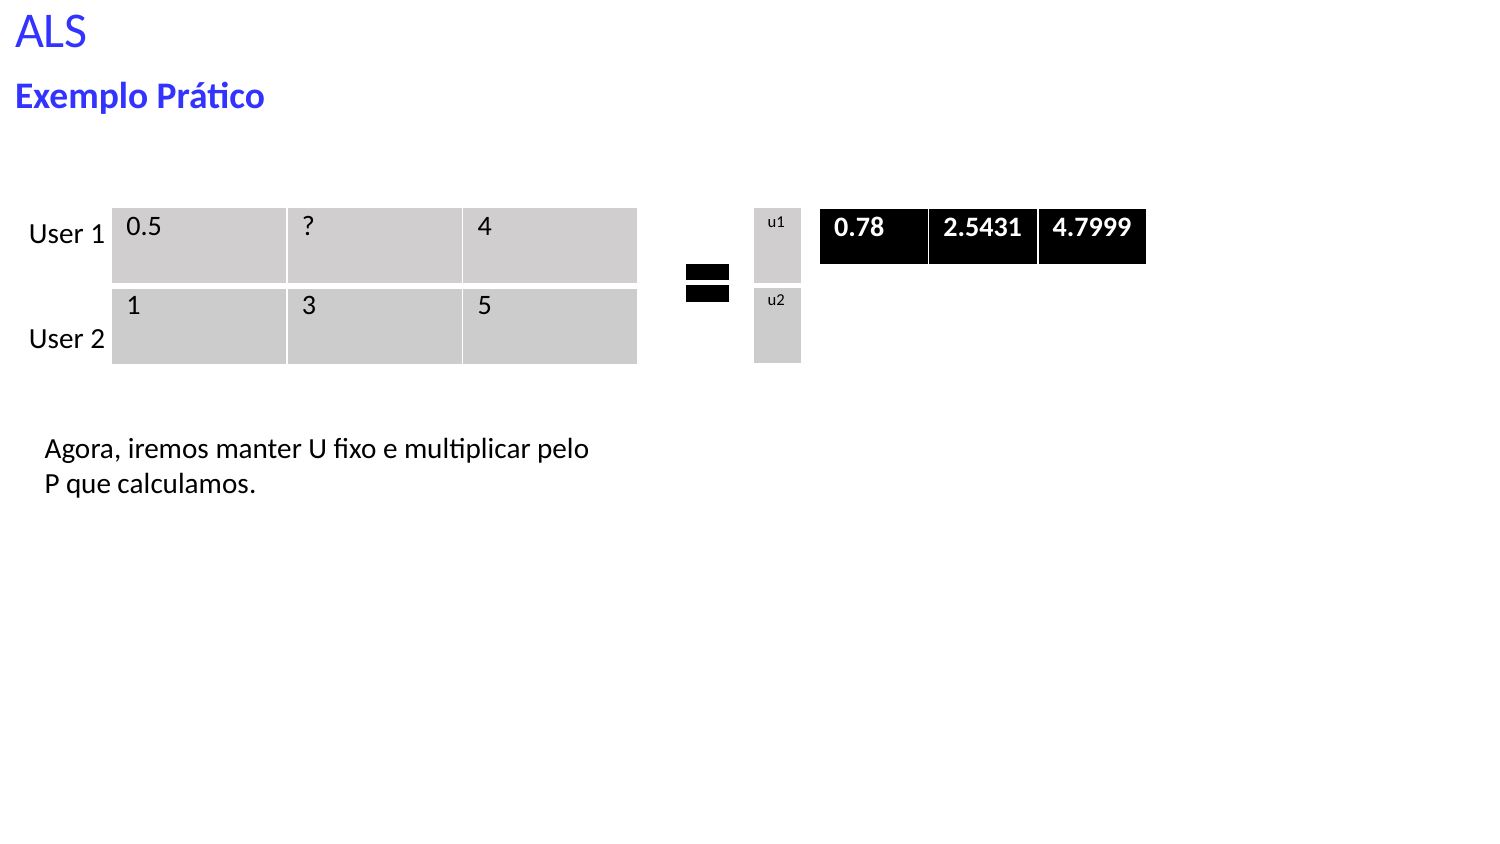

Exemplo Prático
# ALS
User 1

User 2
| 0.5 | ? | 4 |
| --- | --- | --- |
| 1 | 3 | 5 |
| u1 |
| --- |
| u2 |
| 0.78 | 2.5431 | 4.7999 |
| --- | --- | --- |

Agora, iremos manter U fixo e multiplicar pelo P que calculamos.